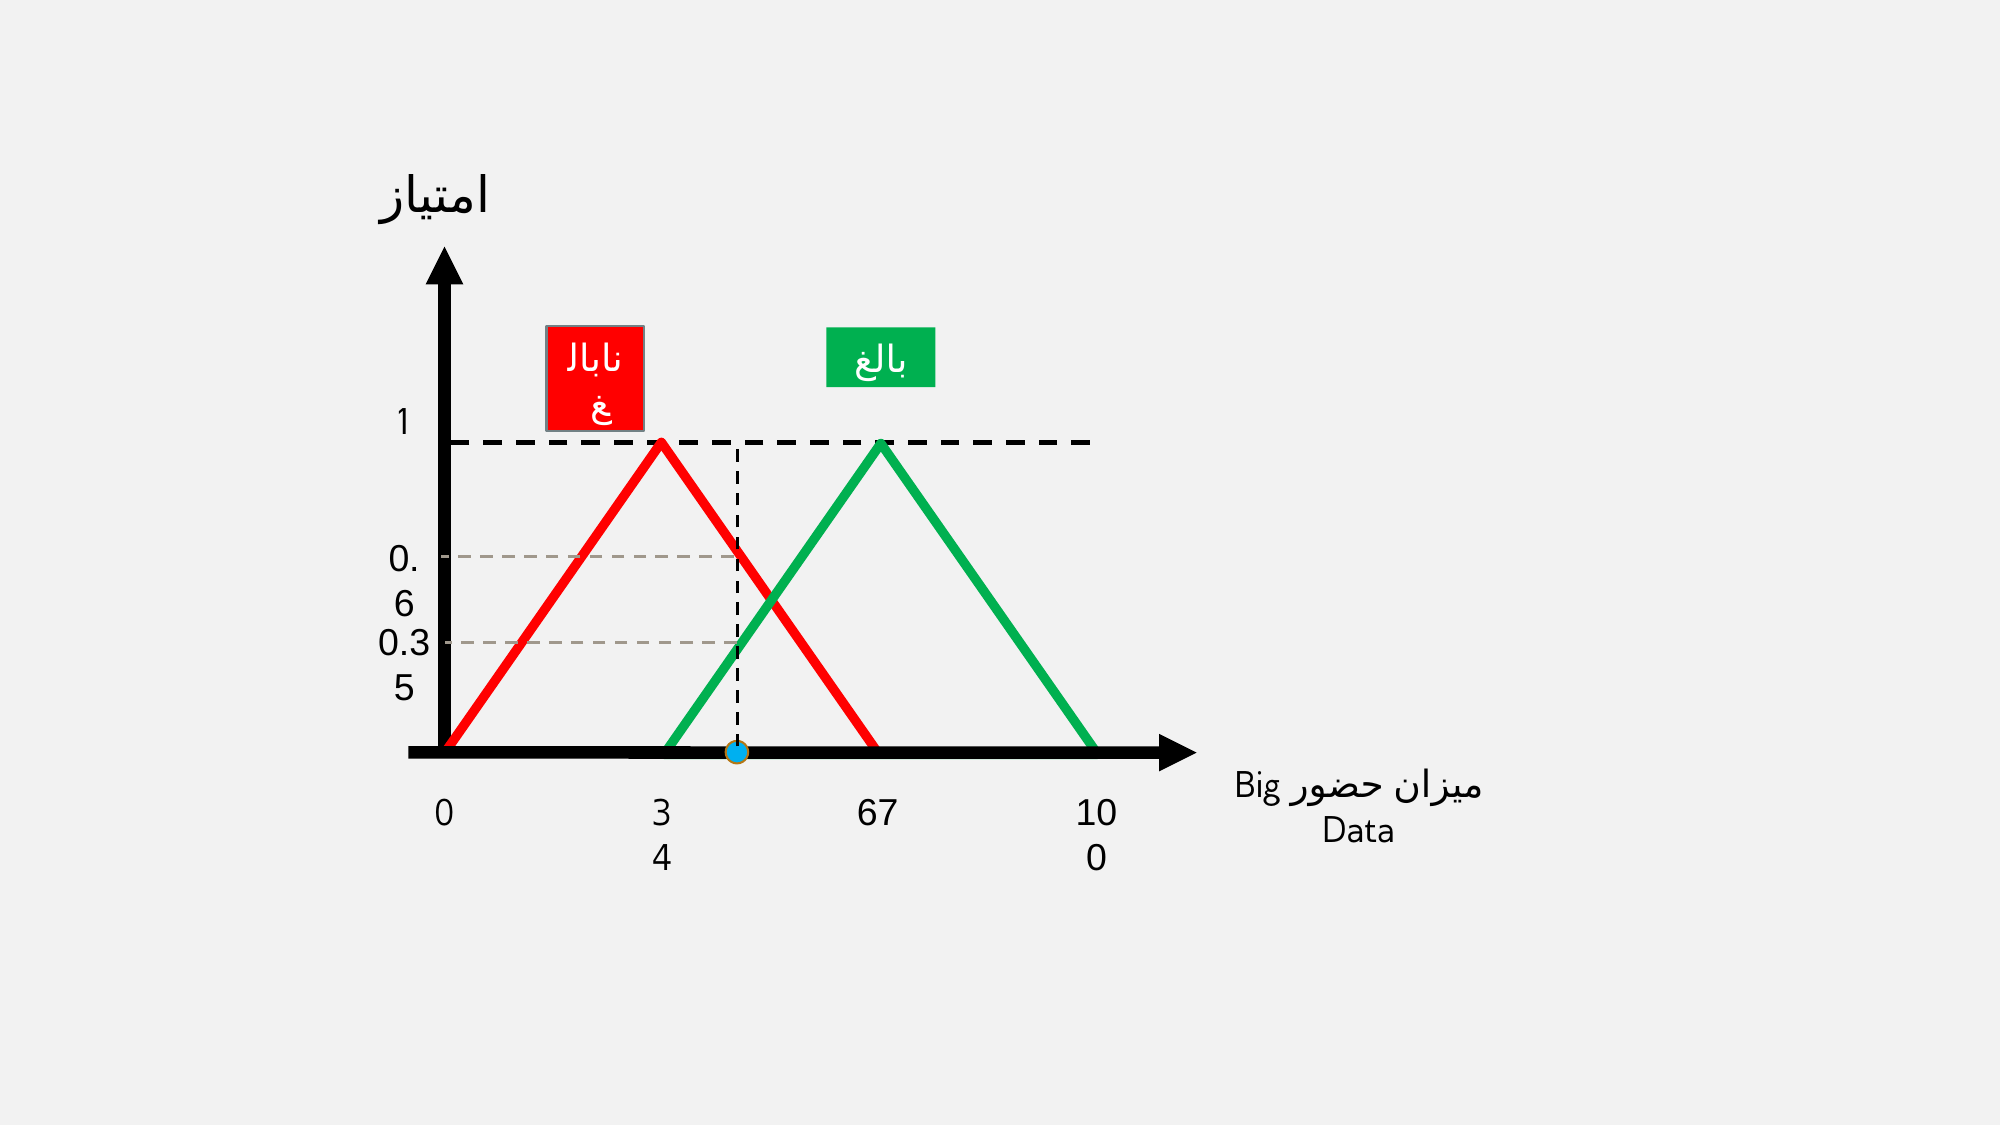

امتیاز
نابالغ
بالغ

1
67
100
0
34
0.6
0.35

میزان حضور Big Data